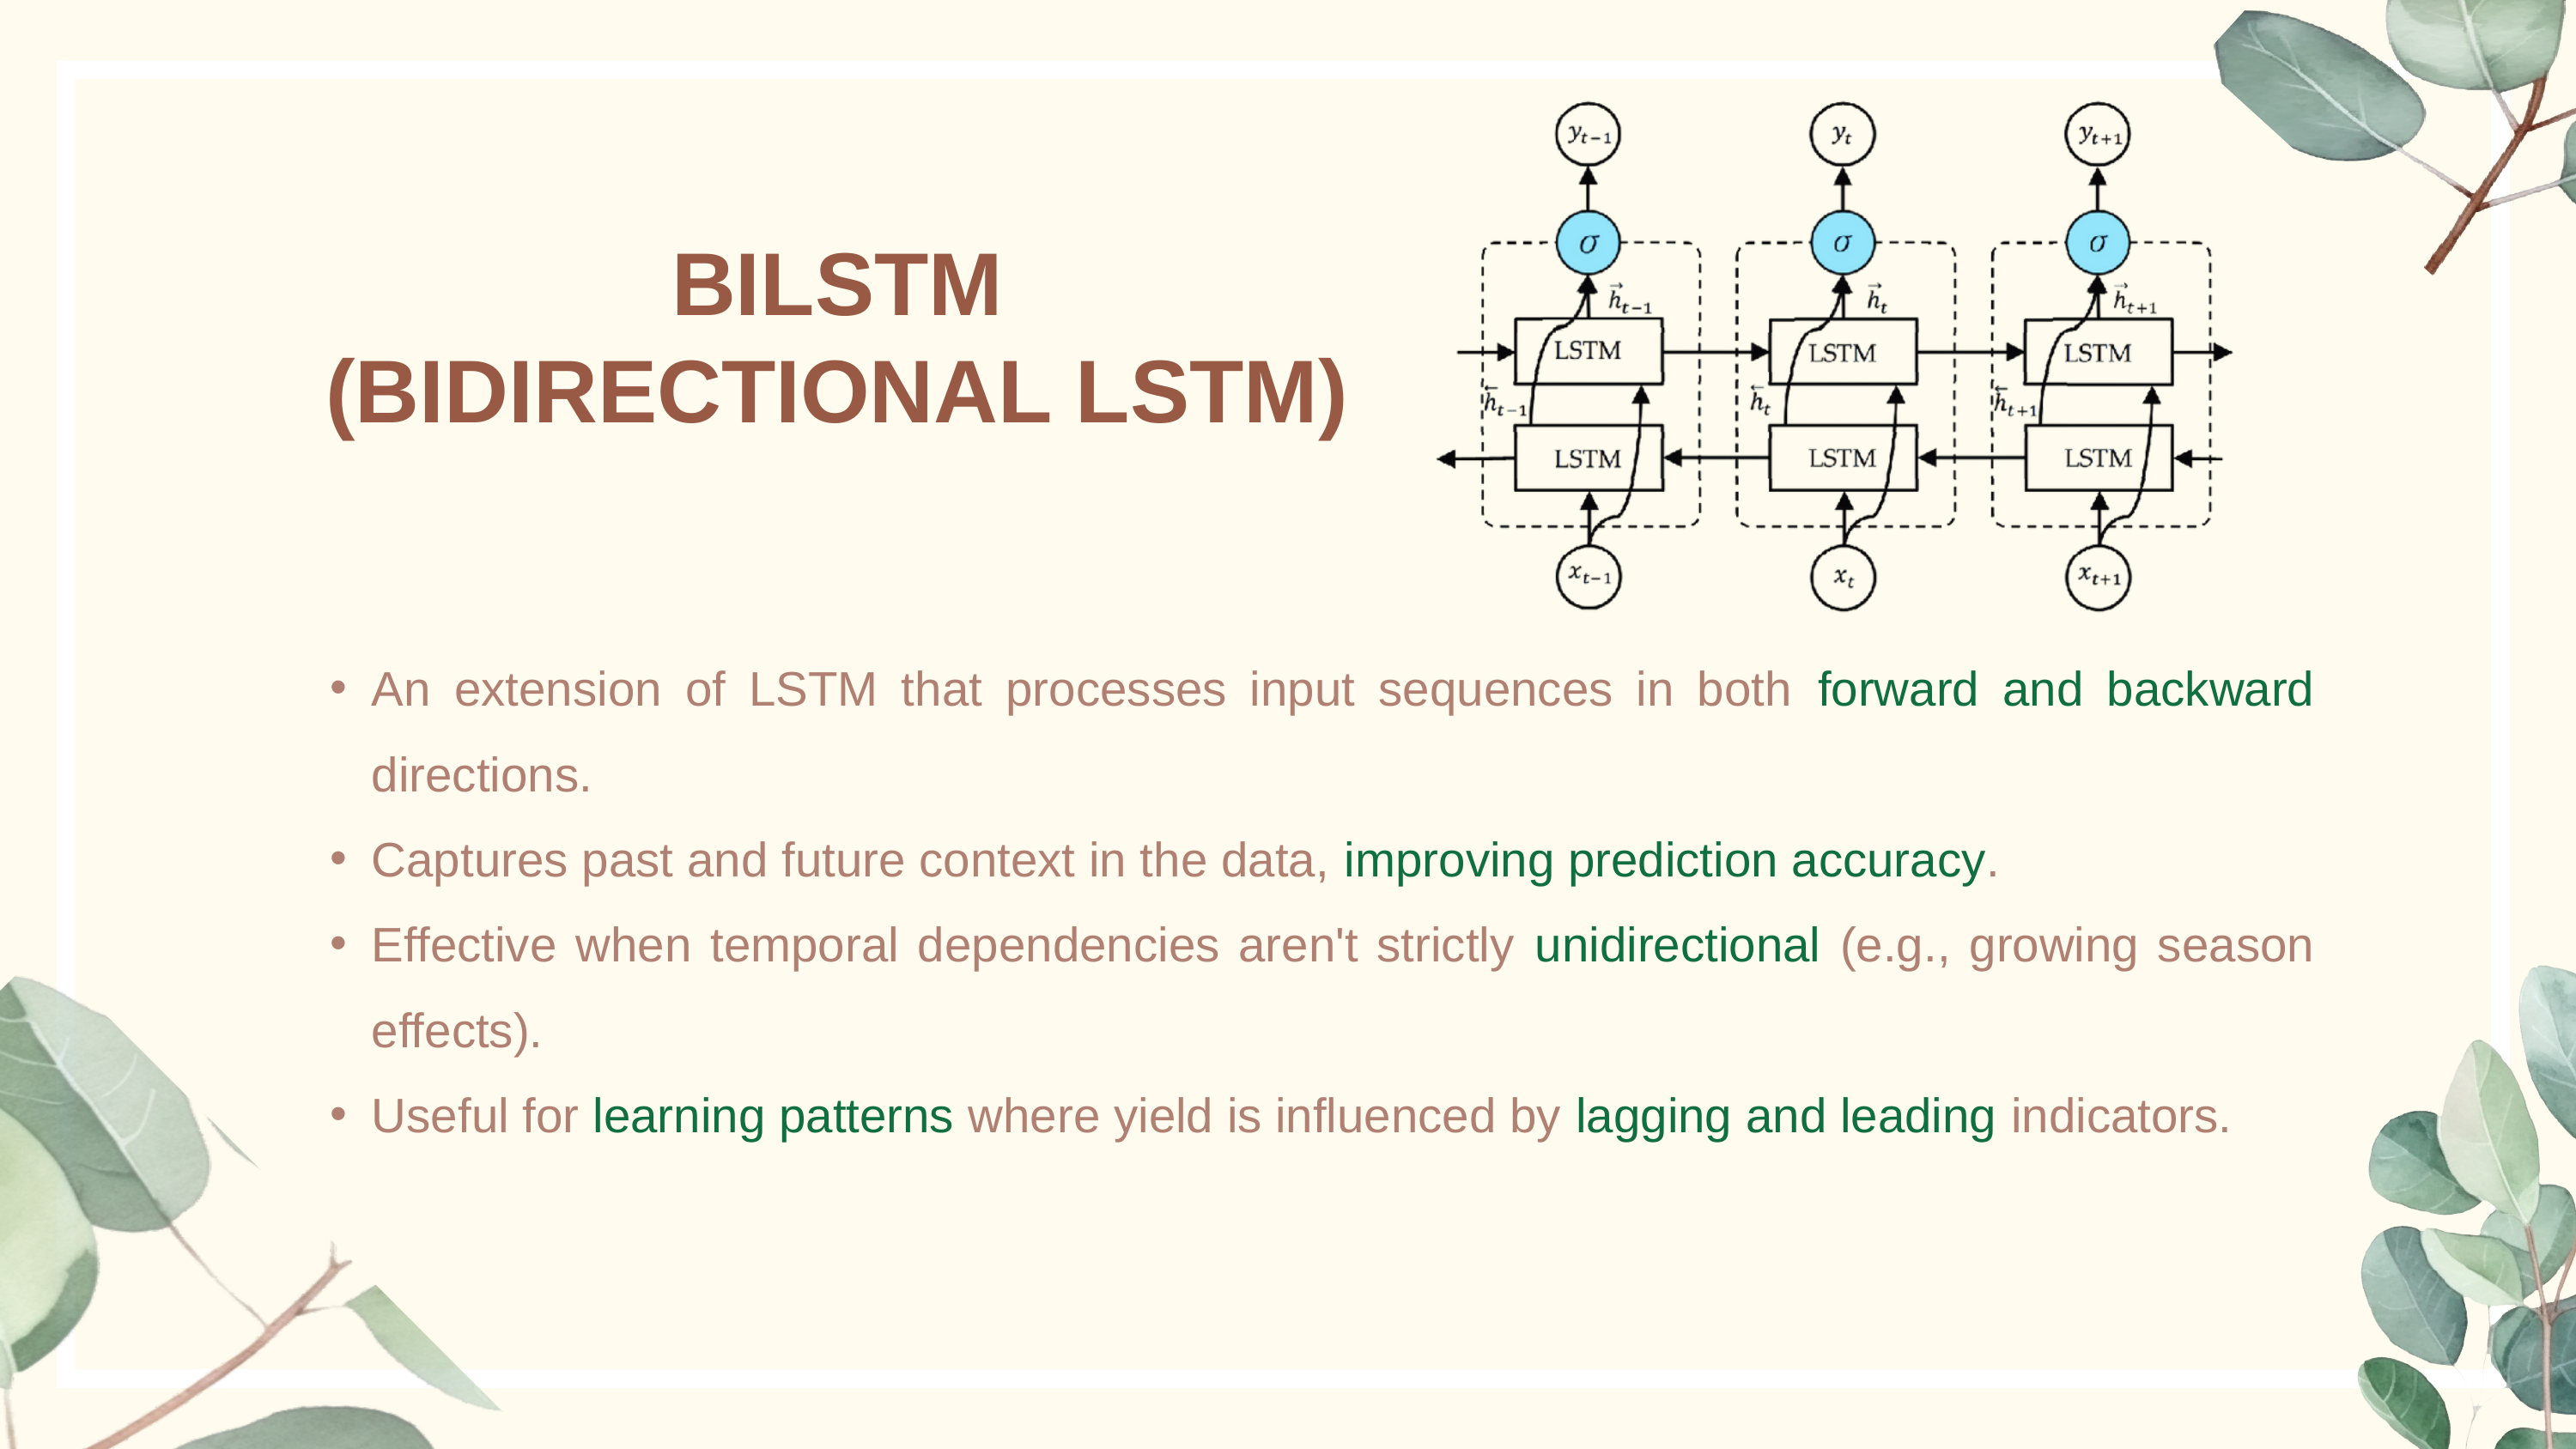

BILSTM
(BIDIRECTIONAL LSTM)
An extension of LSTM that processes input sequences in both forward and backward directions.
Captures past and future context in the data, improving prediction accuracy.
Effective when temporal dependencies aren't strictly unidirectional (e.g., growing season effects).
Useful for learning patterns where yield is influenced by lagging and leading indicators.